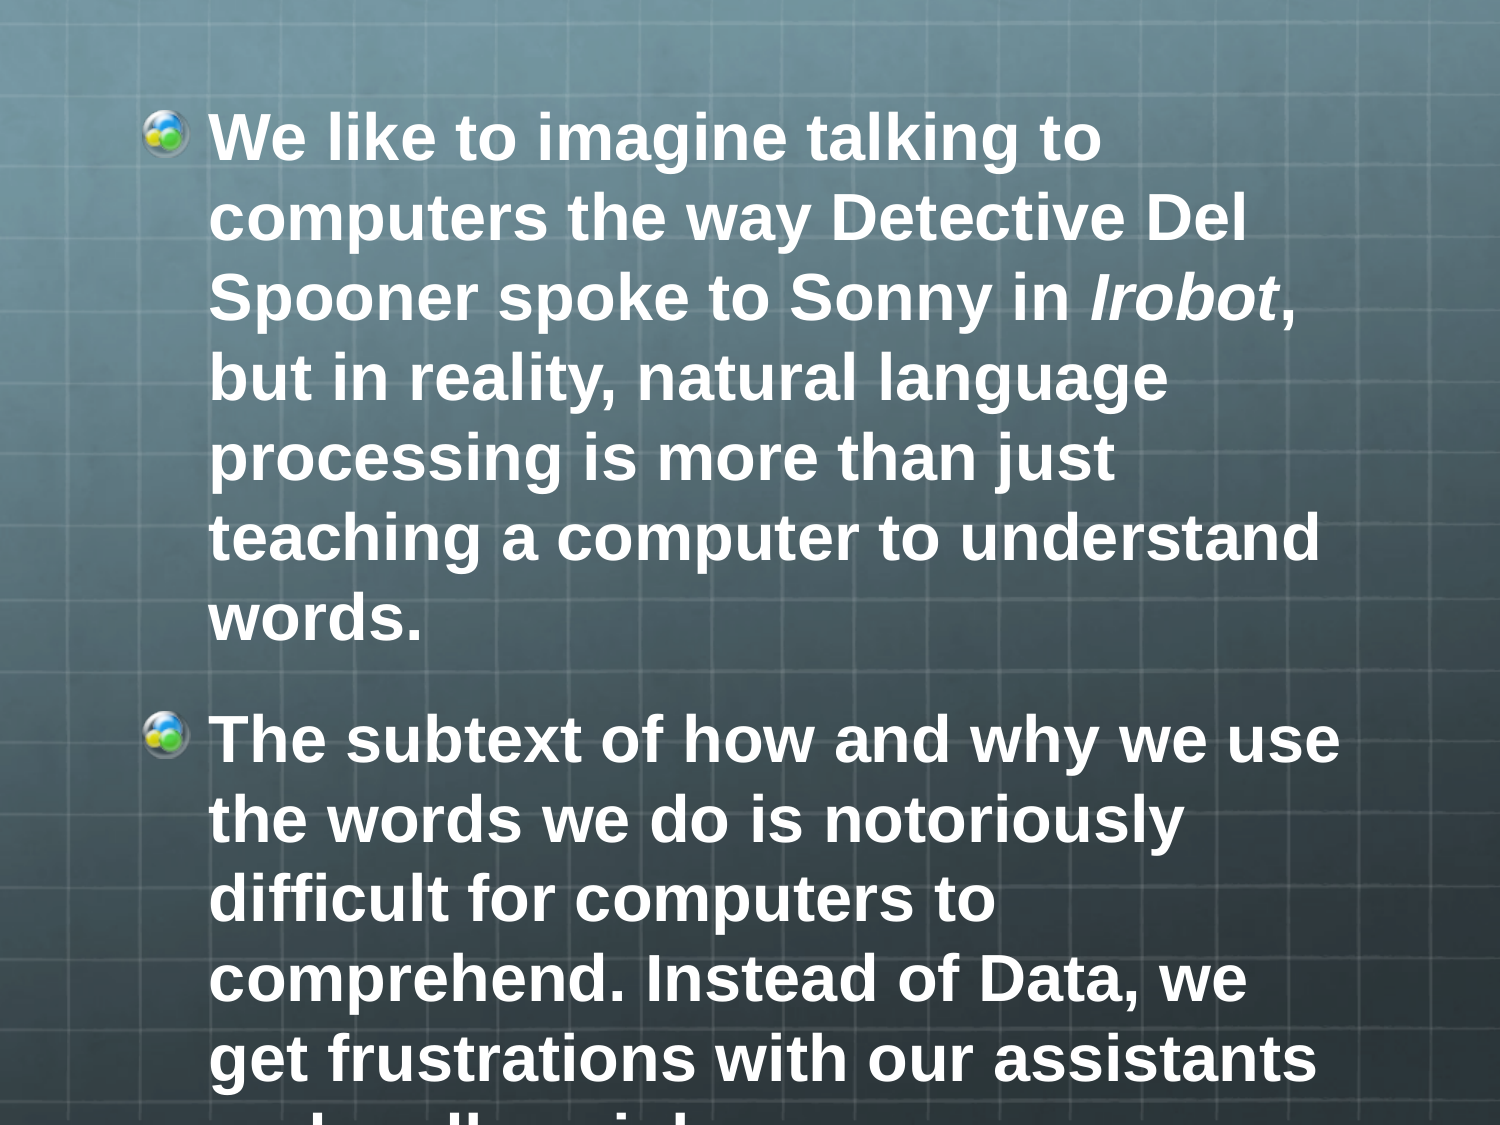

We like to imagine talking to computers the way Detective Del Spooner spoke to Sonny in Irobot, but in reality, natural language processing is more than just teaching a computer to understand words.
The subtext of how and why we use the words we do is notoriously difficult for computers to comprehend. Instead of Data, we get frustrations with our assistants and endless jokes.